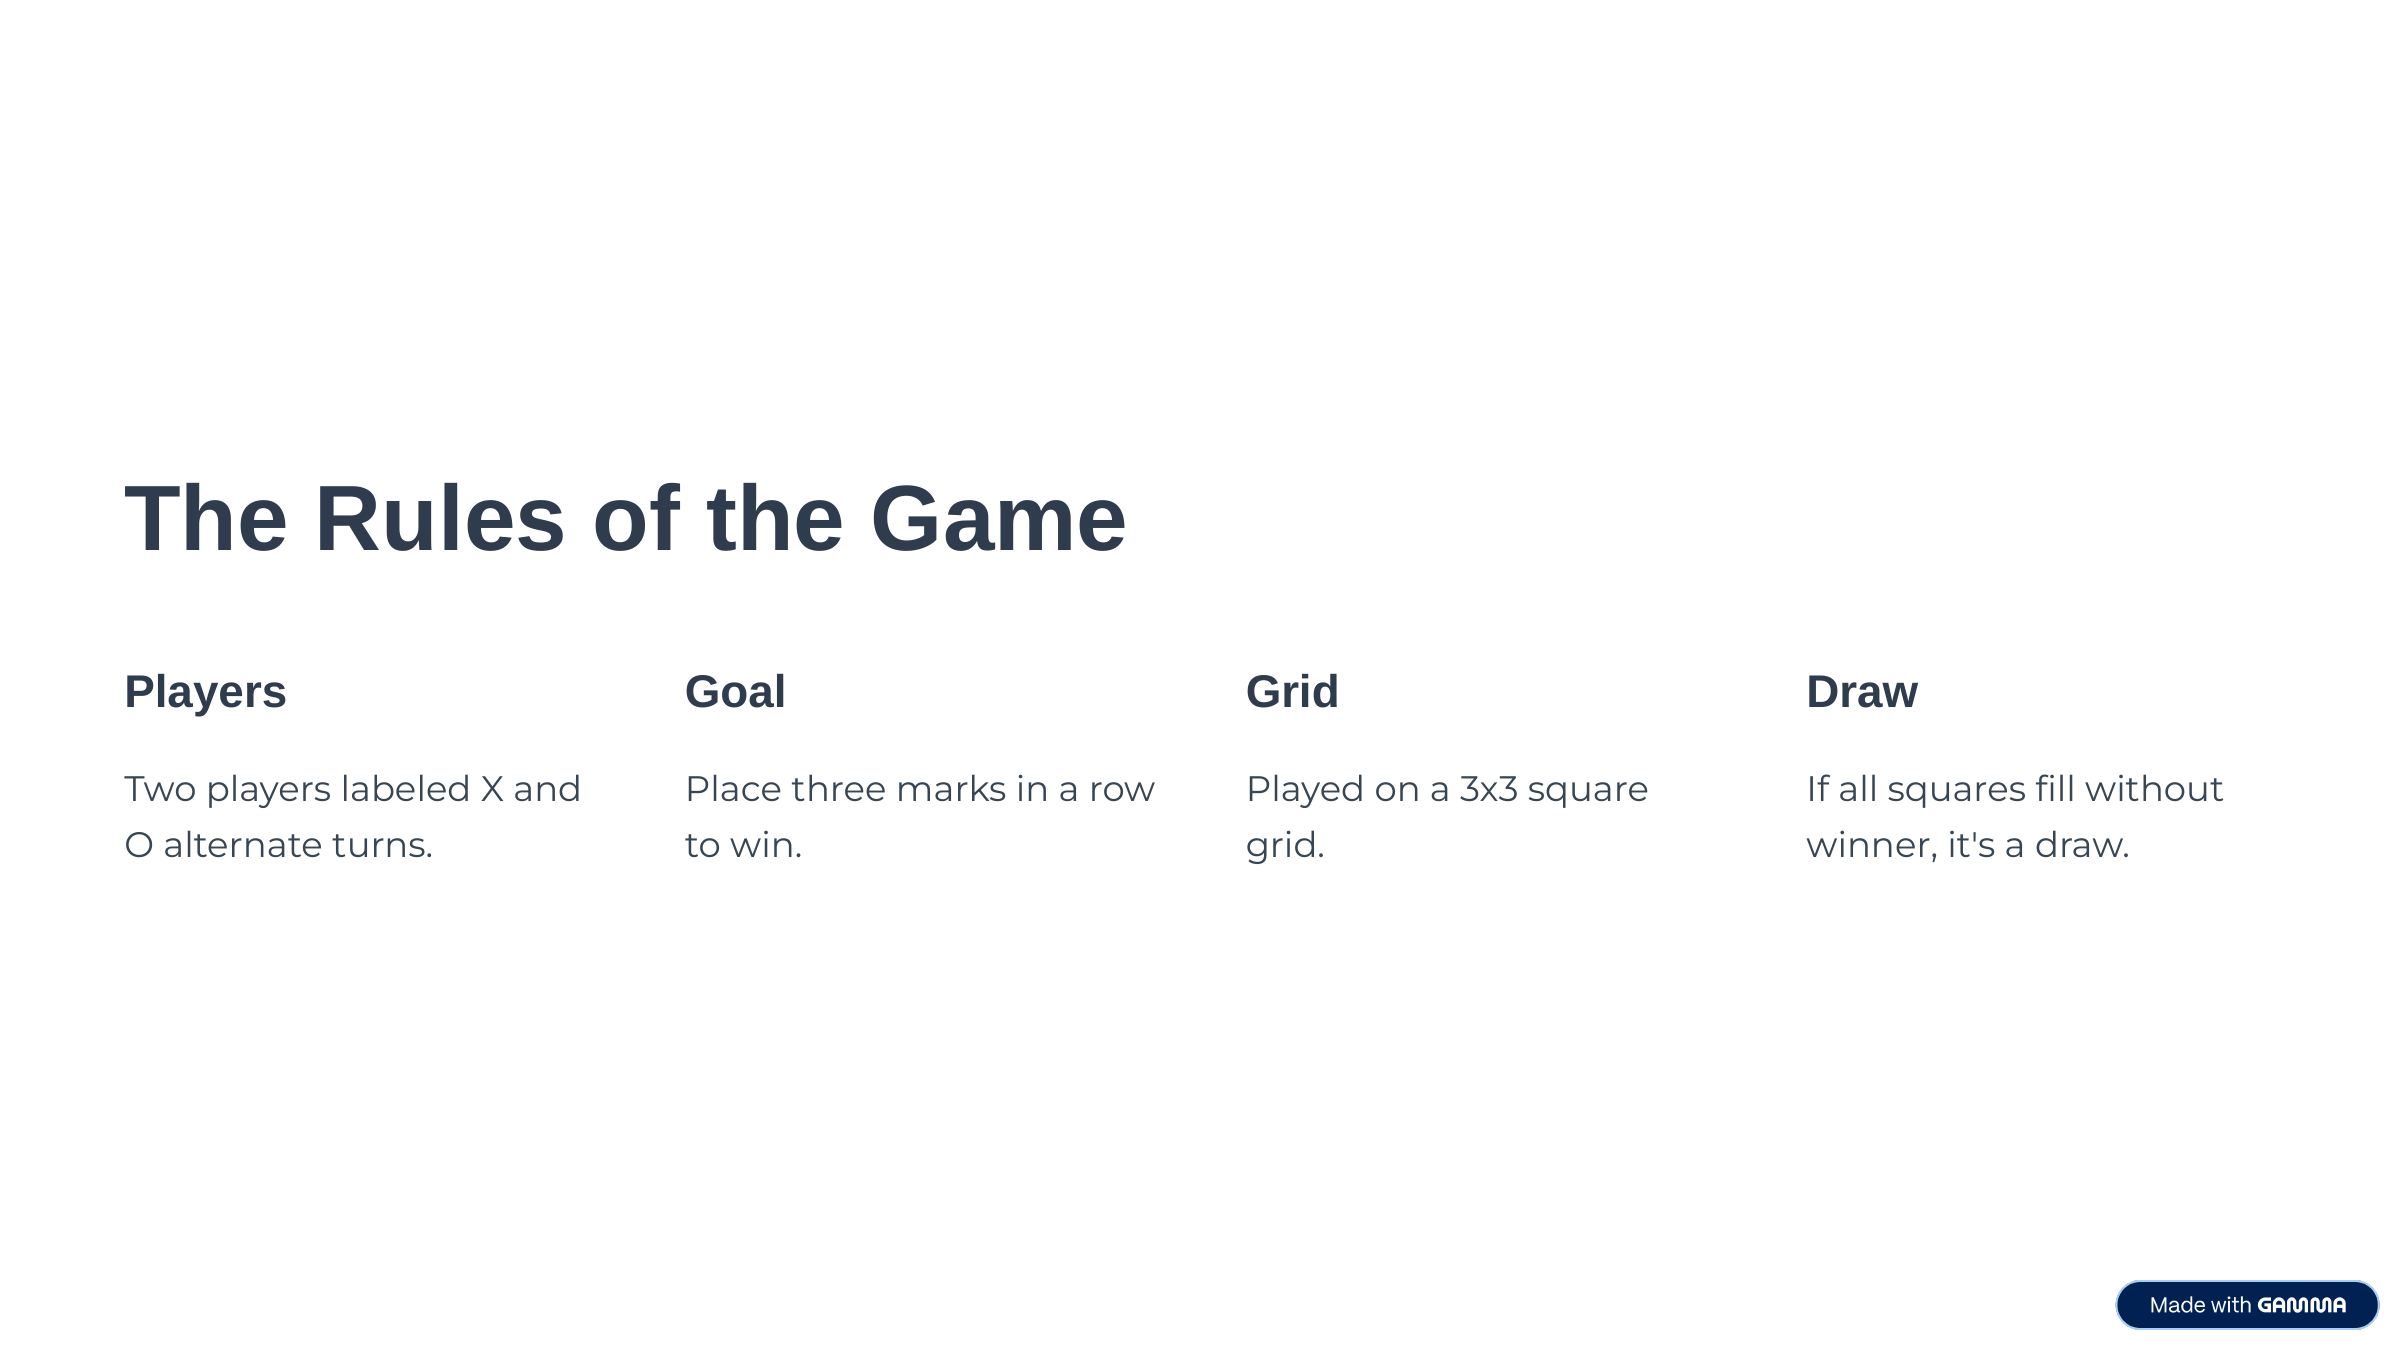

The Rules of the Game
Players
Goal
Grid
Draw
Two players labeled X and O alternate turns.
Place three marks in a row to win.
Played on a 3x3 square grid.
If all squares fill without winner, it's a draw.